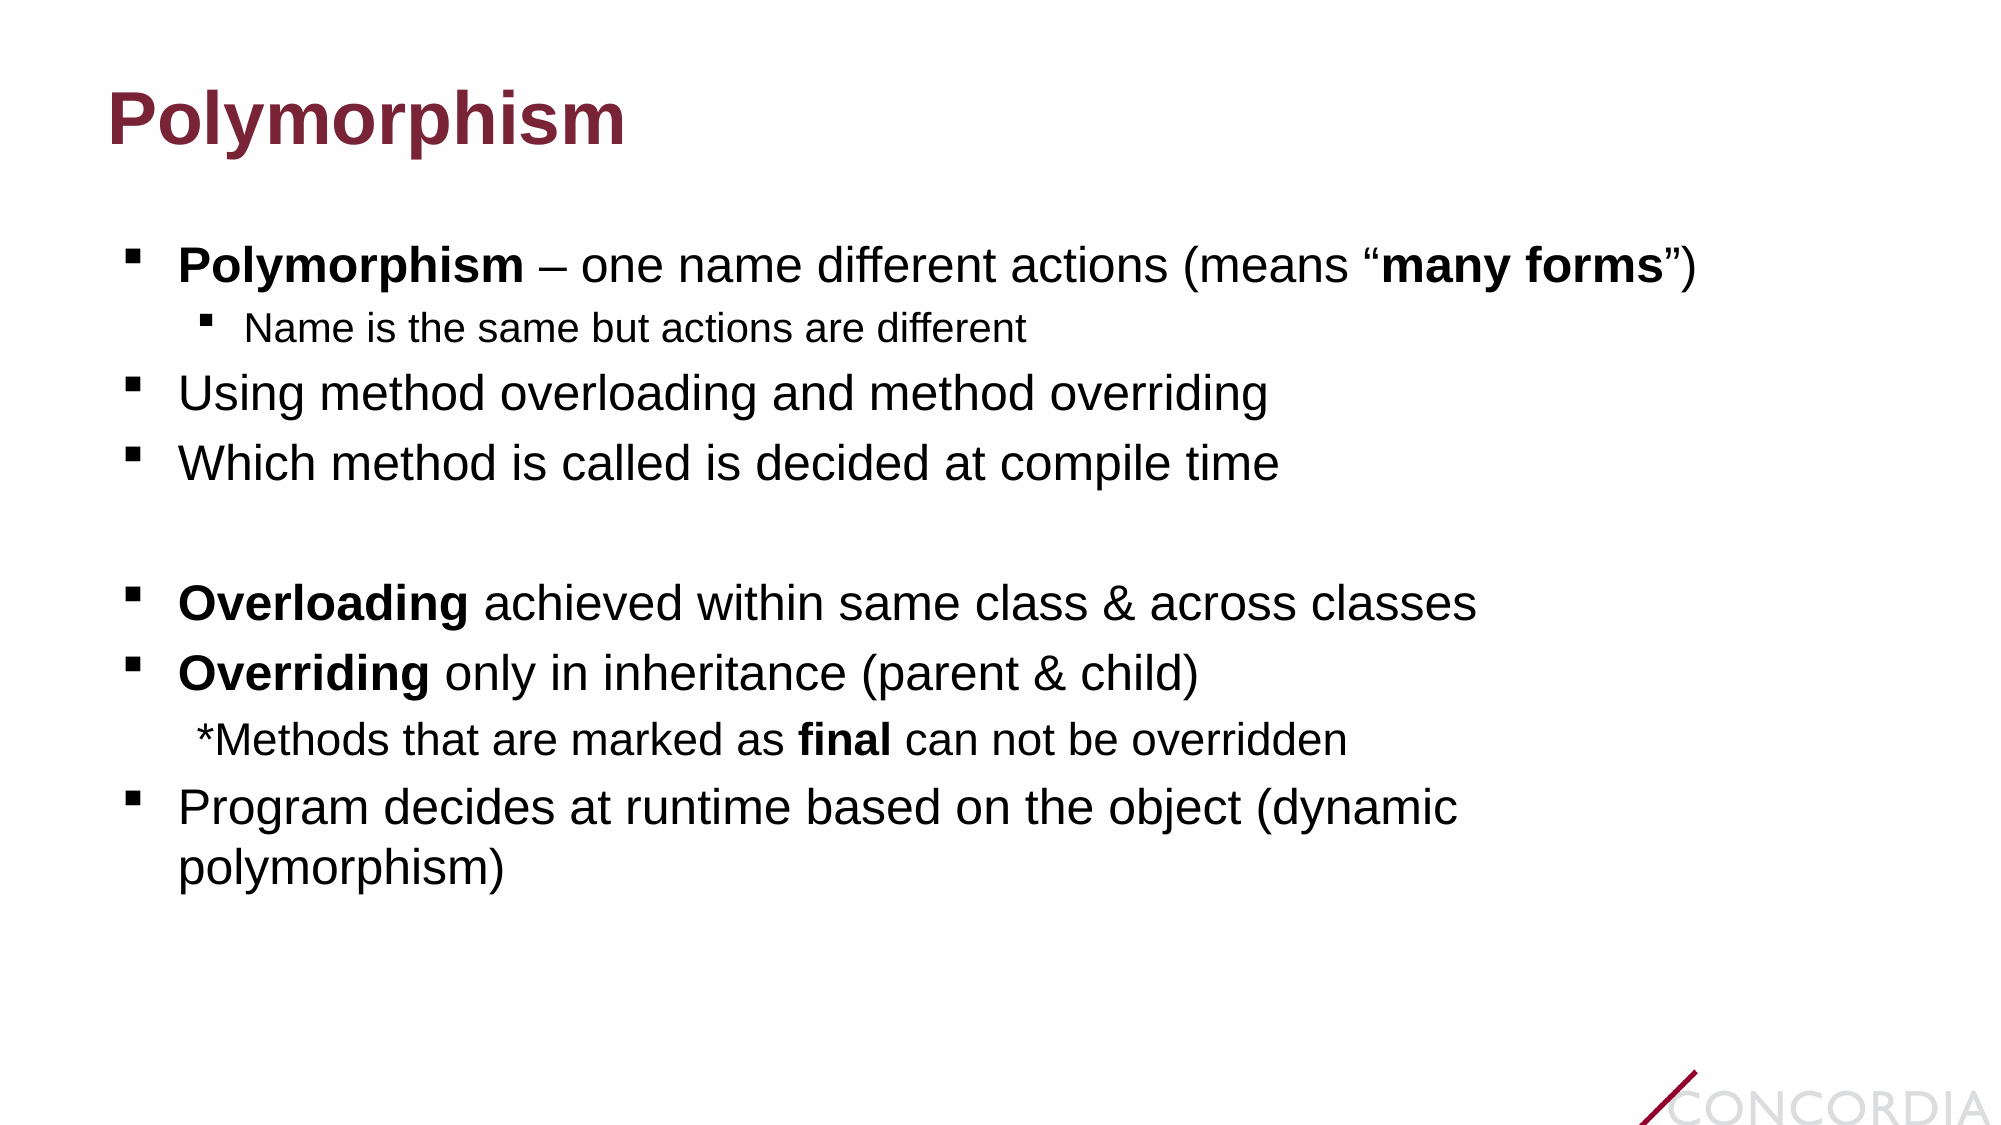

# Polymorphism
Polymorphism – one name different actions (means “many forms”)
Name is the same but actions are different
Using method overloading and method overriding
Which method is called is decided at compile time

Overloading achieved within same class & across classes
Overriding only in inheritance (parent & child)
*Methods that are marked as final can not be overridden
Program decides at runtime based on the object (dynamic polymorphism)